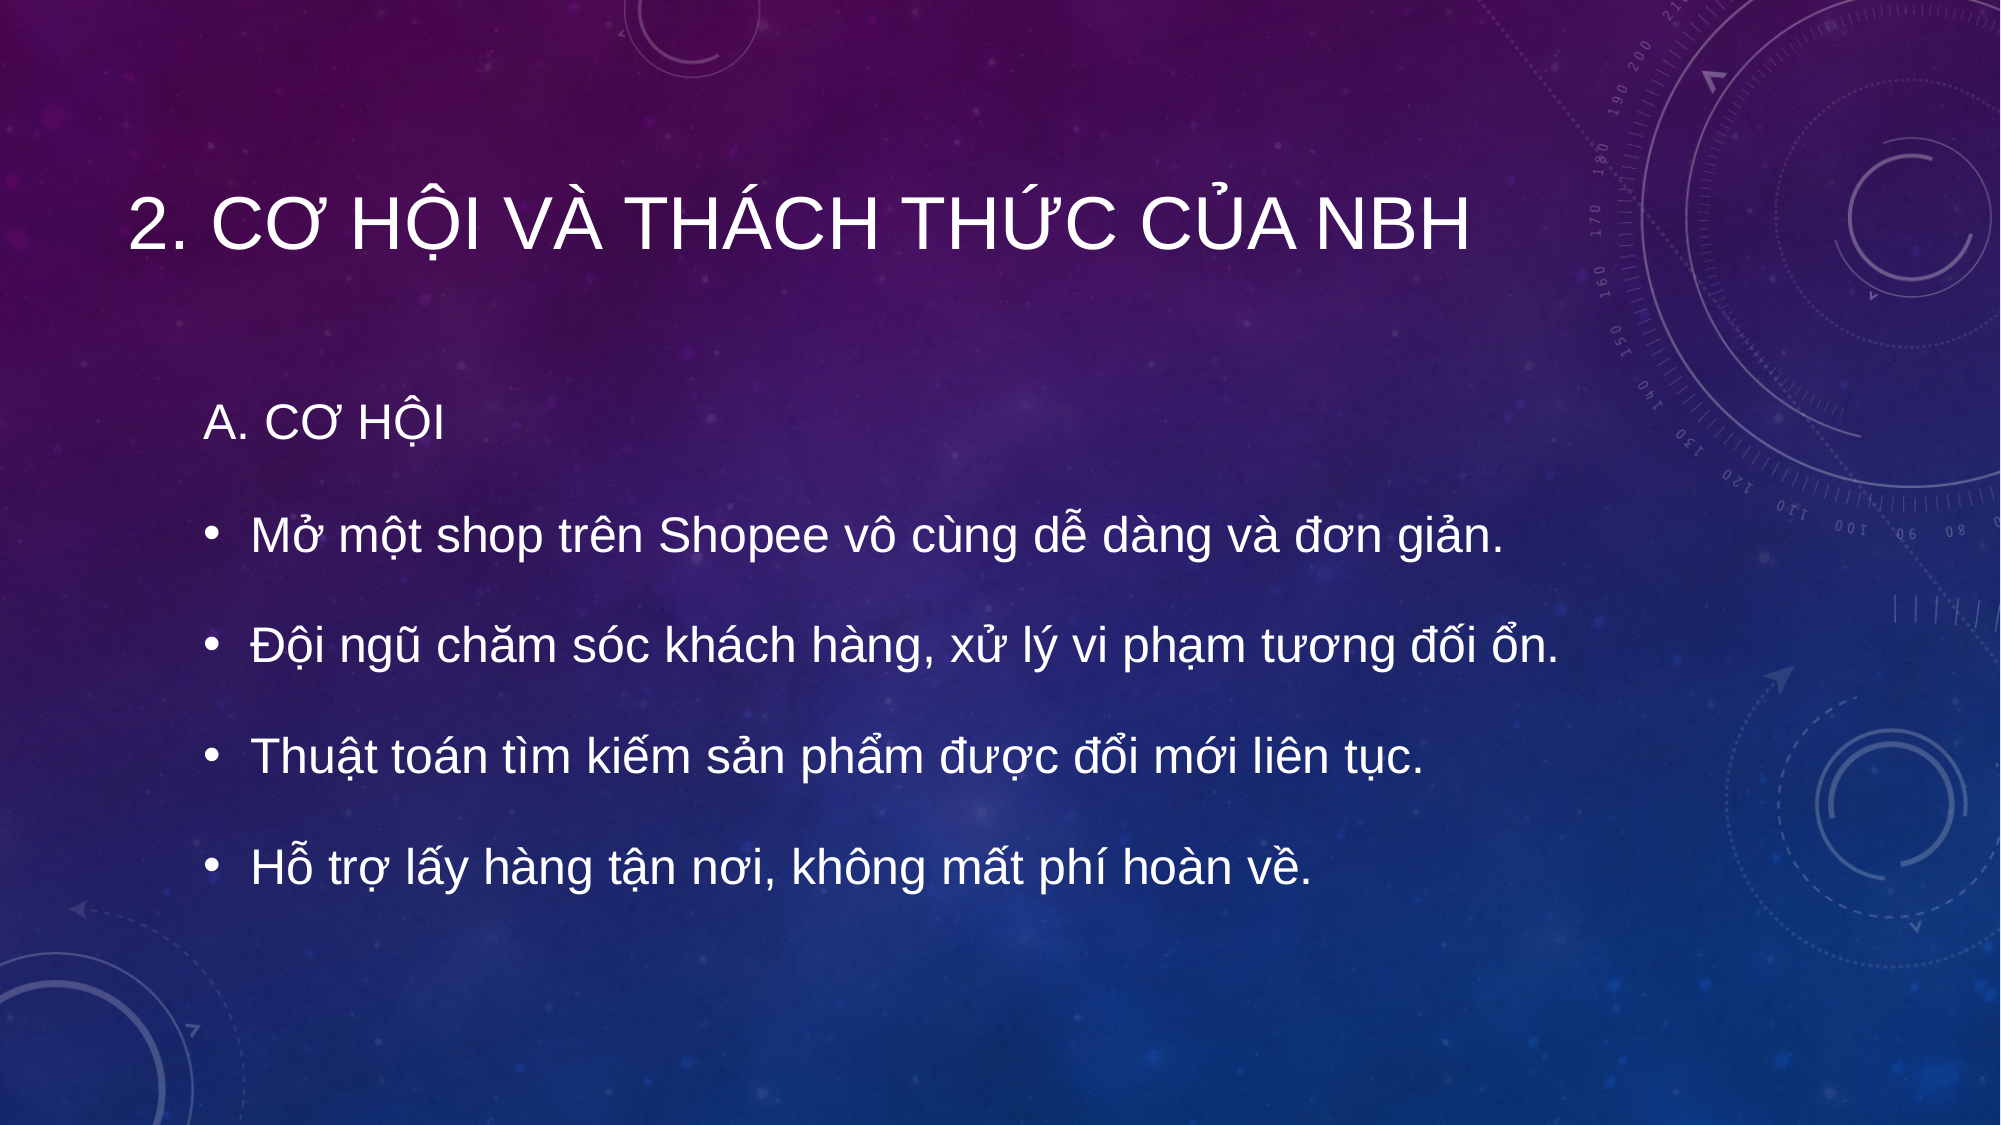

# 2. CƠ HỘI VÀ THÁCH THỨC CỦA NBH
	A. CƠ HỘI
Mở một shop trên Shopee vô cùng dễ dàng và đơn giản.
Đội ngũ chăm sóc khách hàng, xử lý vi phạm tương đối ổn.
Thuật toán tìm kiếm sản phẩm được đổi mới liên tục.
Hỗ trợ lấy hàng tận nơi, không mất phí hoàn về.